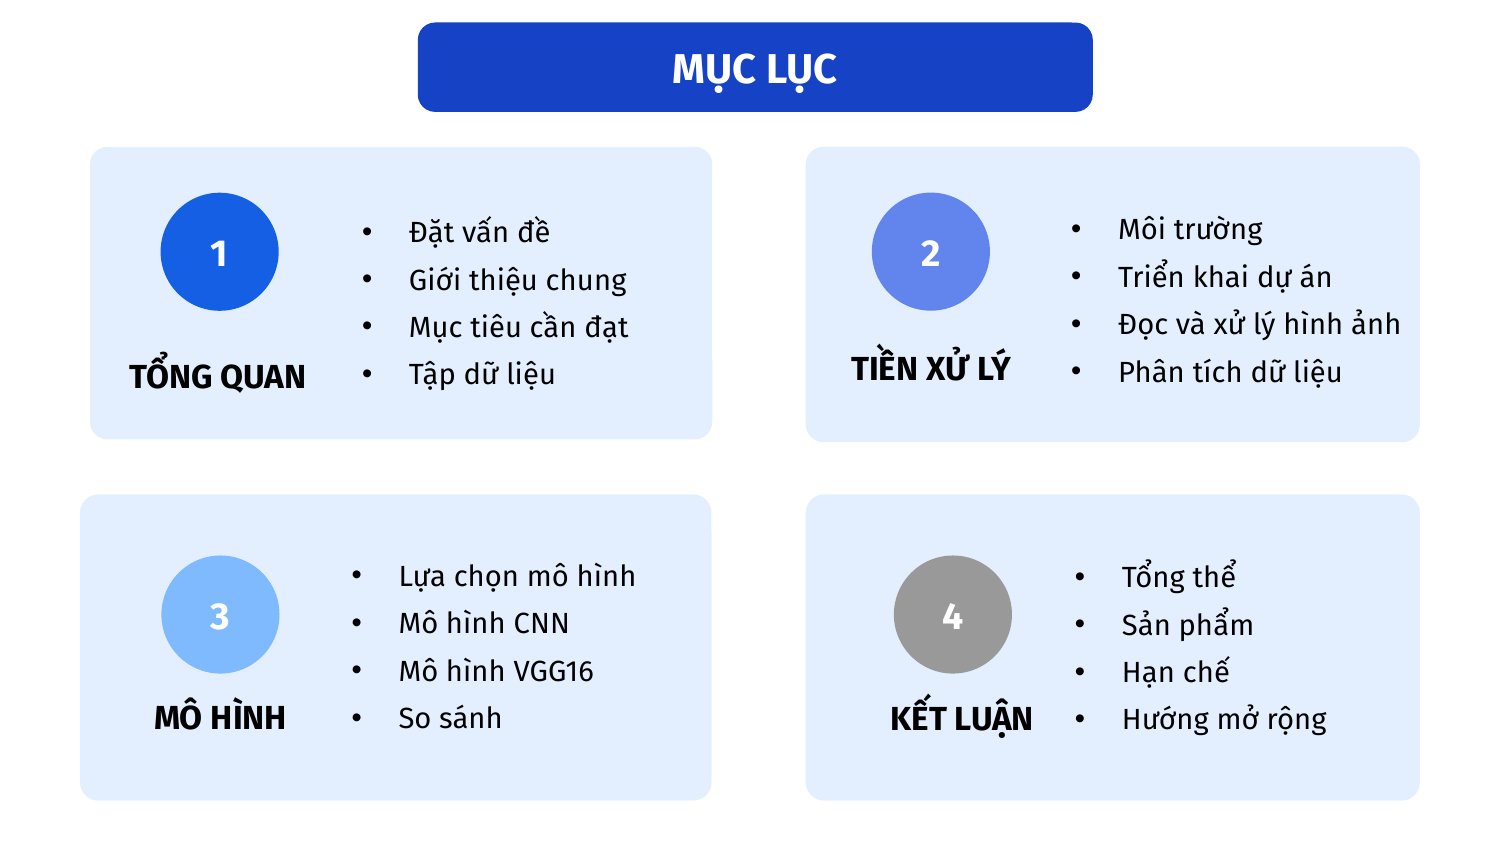

MỤC LỤC

Môi trường
Triển khai dự án
Đọc và xử lý hình ảnh
Phân tích dữ liệu
2
1
Đặt vấn đề
Giới thiệu chung
Mục tiêu cần đạt
Tập dữ liệu

TỔNG QUAN
TIỀN XỬ LÝ

Lựa chọn mô hình
Mô hình CNN
Mô hình VGG16
So sánh
MÔ HÌNH
3
Tổng thể
Sản phẩm
Hạn chế
Hướng mở rộng
4
KẾT LUẬN